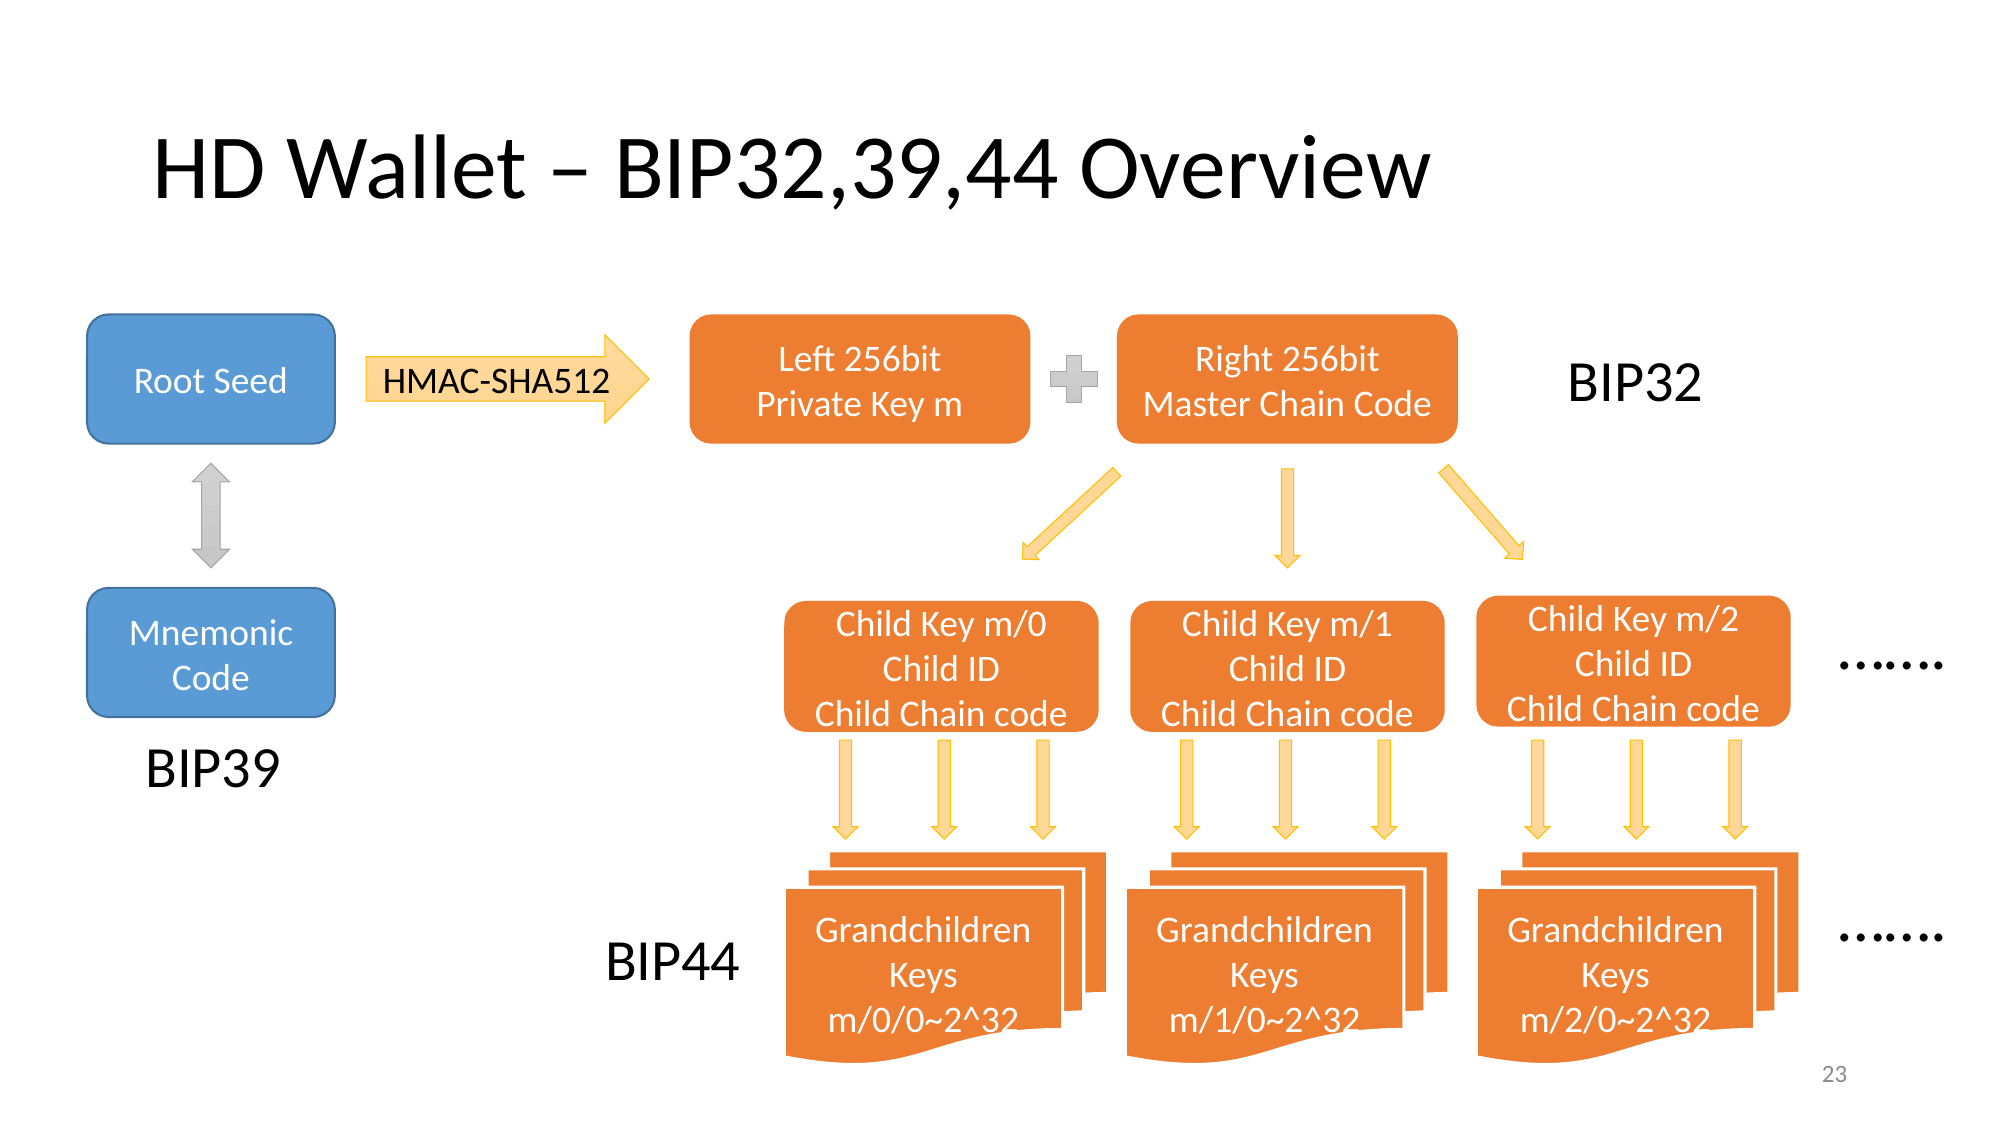

# HD Wallet – BIP32,39,44 Overview
Root Seed
Left 256bit
Private Key m
Right 256bit
Master Chain Code
HMAC-SHA512
BIP32

Mnemonic Code
Child Key m/2
Child ID
Child Chain code
…….
Child Key m/0
Child ID
Child Chain code
Child Key m/1
Child ID
Child Chain code
BIP39

Grandchildren Keys m/0/0~2^32
Grandchildren Keys m/1/0~2^32
Grandchildren Keys m/2/0~2^32
…….
BIP44
23